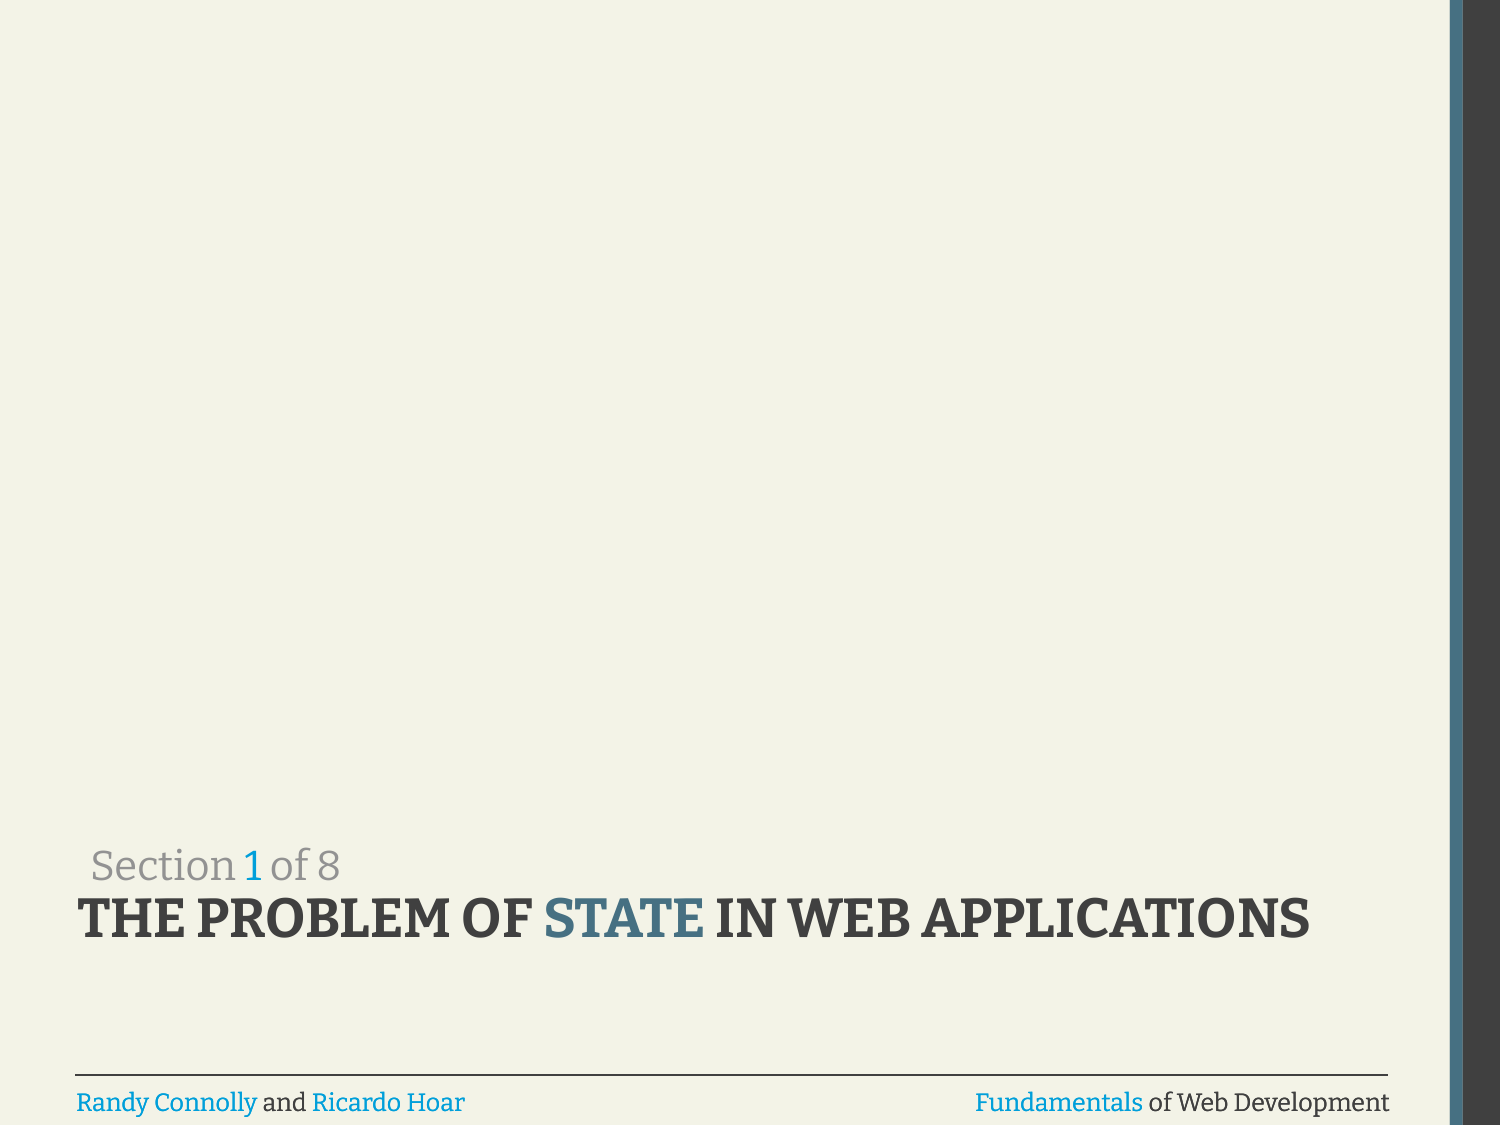

Section 1 of 8
# The Problem Of State In Web Applications